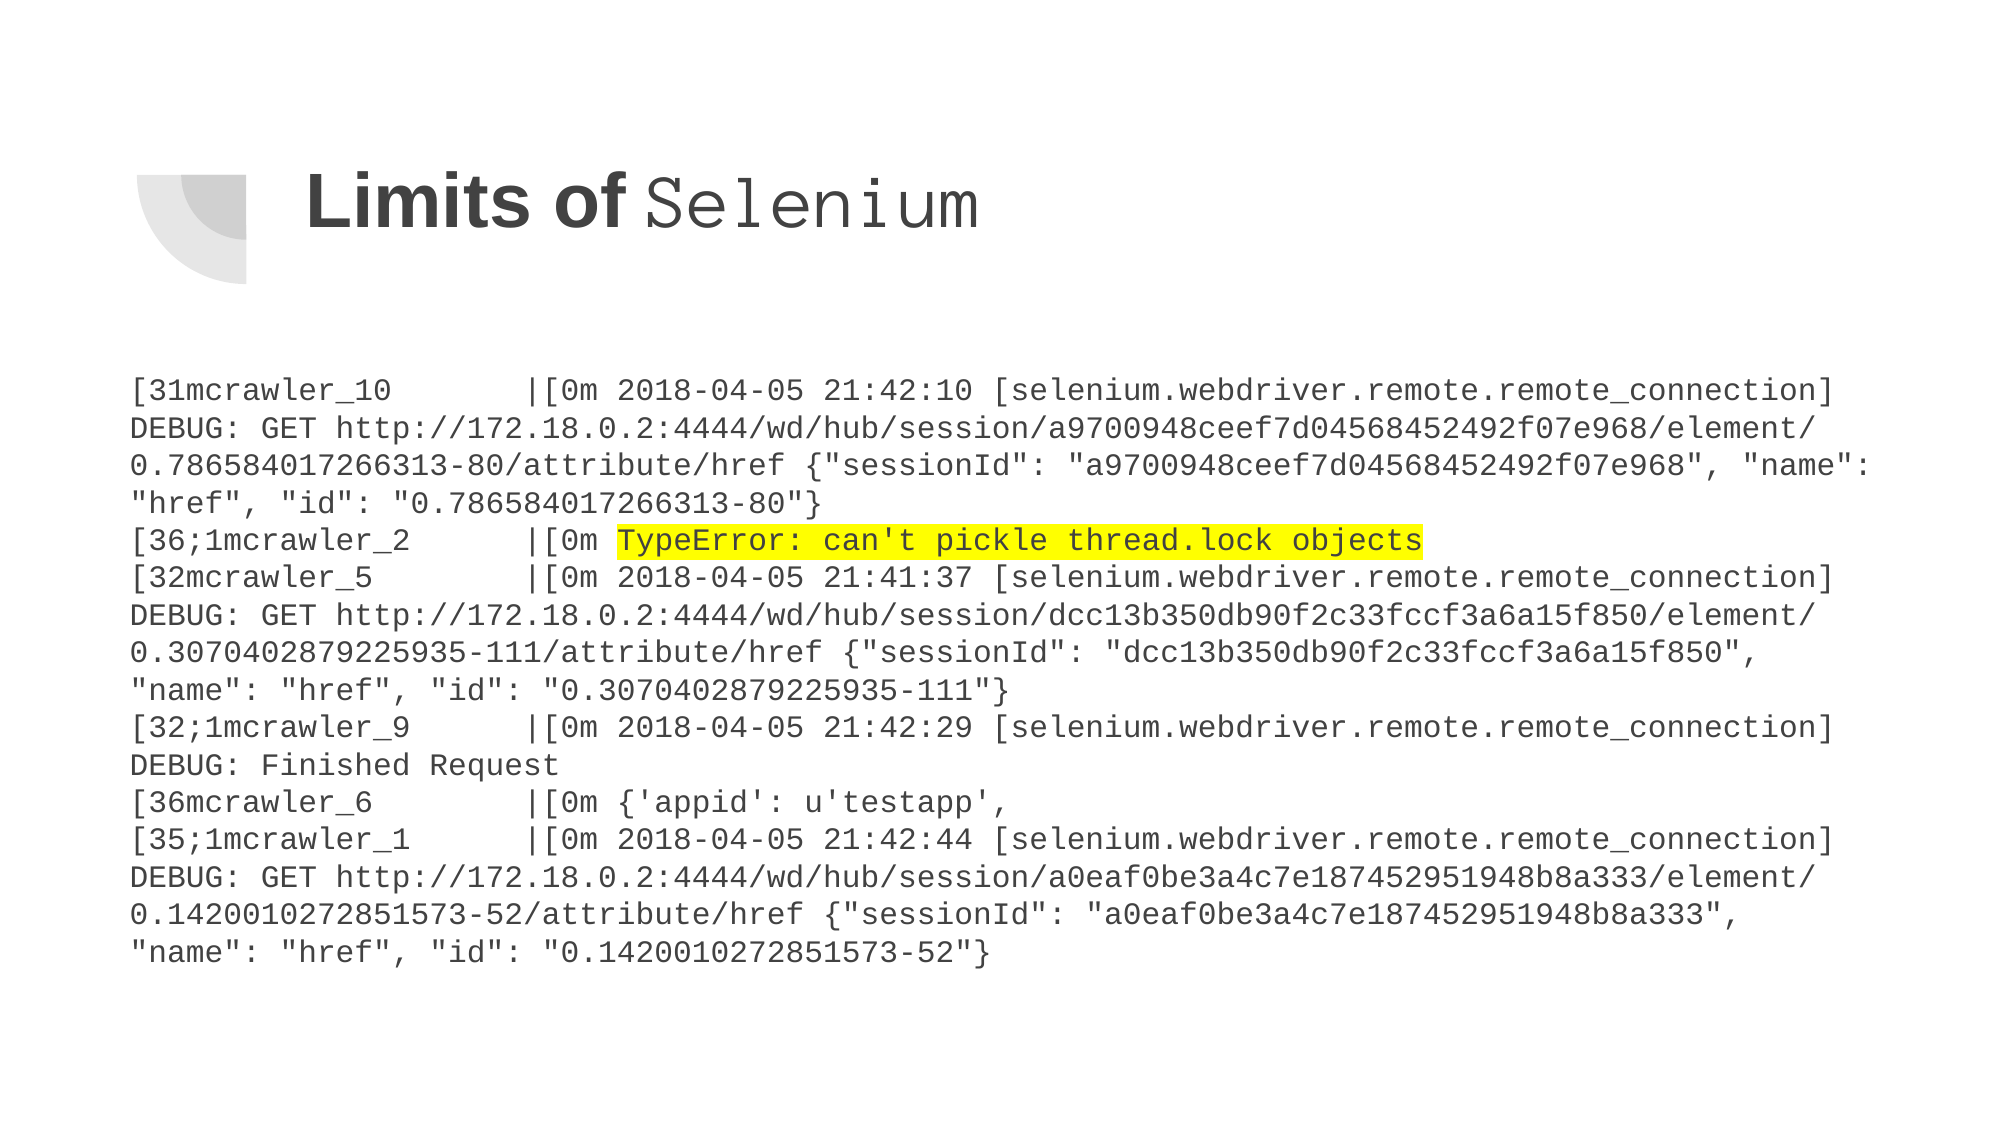

# Limits of Selenium
[31mcrawler_10       |[0m 2018-04-05 21:42:10 [selenium.webdriver.remote.remote_connection] DEBUG: GET http://172.18.0.2:4444/wd/hub/session/a9700948ceef7d04568452492f07e968/element/ 0.786584017266313-80/attribute/href {"sessionId": "a9700948ceef7d04568452492f07e968", "name": "href", "id": "0.786584017266313-80"}
[36;1mcrawler_2      |[0m TypeError: can't pickle thread.lock objects
[32mcrawler_5        |[0m 2018-04-05 21:41:37 [selenium.webdriver.remote.remote_connection] DEBUG: GET http://172.18.0.2:4444/wd/hub/session/dcc13b350db90f2c33fccf3a6a15f850/element/ 0.3070402879225935-111/attribute/href {"sessionId": "dcc13b350db90f2c33fccf3a6a15f850", "name": "href", "id": "0.3070402879225935-111"}
[32;1mcrawler_9      |[0m 2018-04-05 21:42:29 [selenium.webdriver.remote.remote_connection] DEBUG: Finished Request
[36mcrawler_6        |[0m {'appid': u'testapp',
[35;1mcrawler_1      |[0m 2018-04-05 21:42:44 [selenium.webdriver.remote.remote_connection] DEBUG: GET http://172.18.0.2:4444/wd/hub/session/a0eaf0be3a4c7e187452951948b8a333/element/ 0.1420010272851573-52/attribute/href {"sessionId": "a0eaf0be3a4c7e187452951948b8a333", "name": "href", "id": "0.1420010272851573-52"}